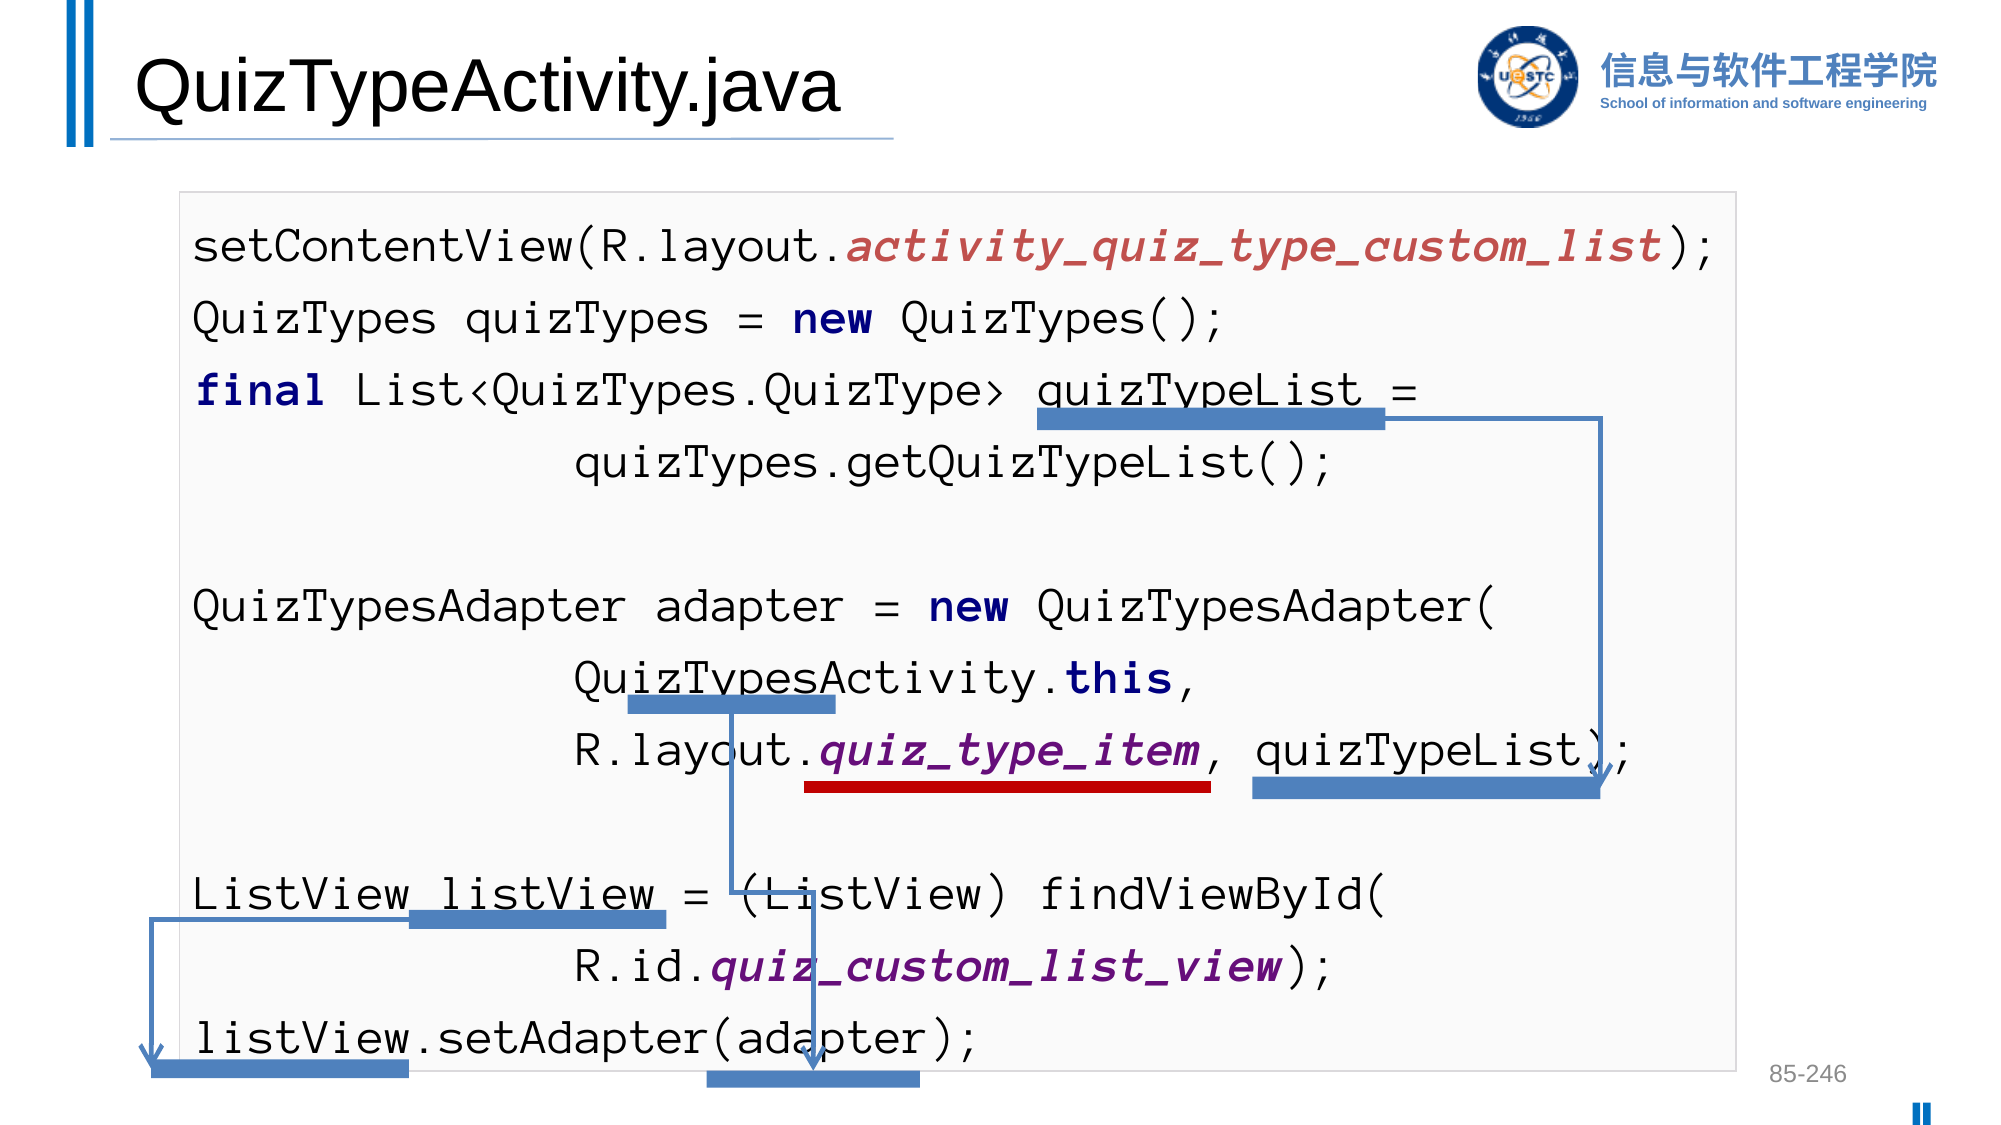

# QuizTypeActivity.java
setContentView(R.layout.activity_quiz_type_custom_list);
QuizTypes quizTypes = new QuizTypes();
final List<QuizTypes.QuizType> quizTypeList =
              quizTypes.getQuizTypeList();
QuizTypesAdapter adapter = new QuizTypesAdapter(
              QuizTypesActivity.this,
              R.layout.quiz_type_item, quizTypeList);
ListView listView = (ListView) findViewById(
              R.id.quiz_custom_list_view);
listView.setAdapter(adapter);

85-246